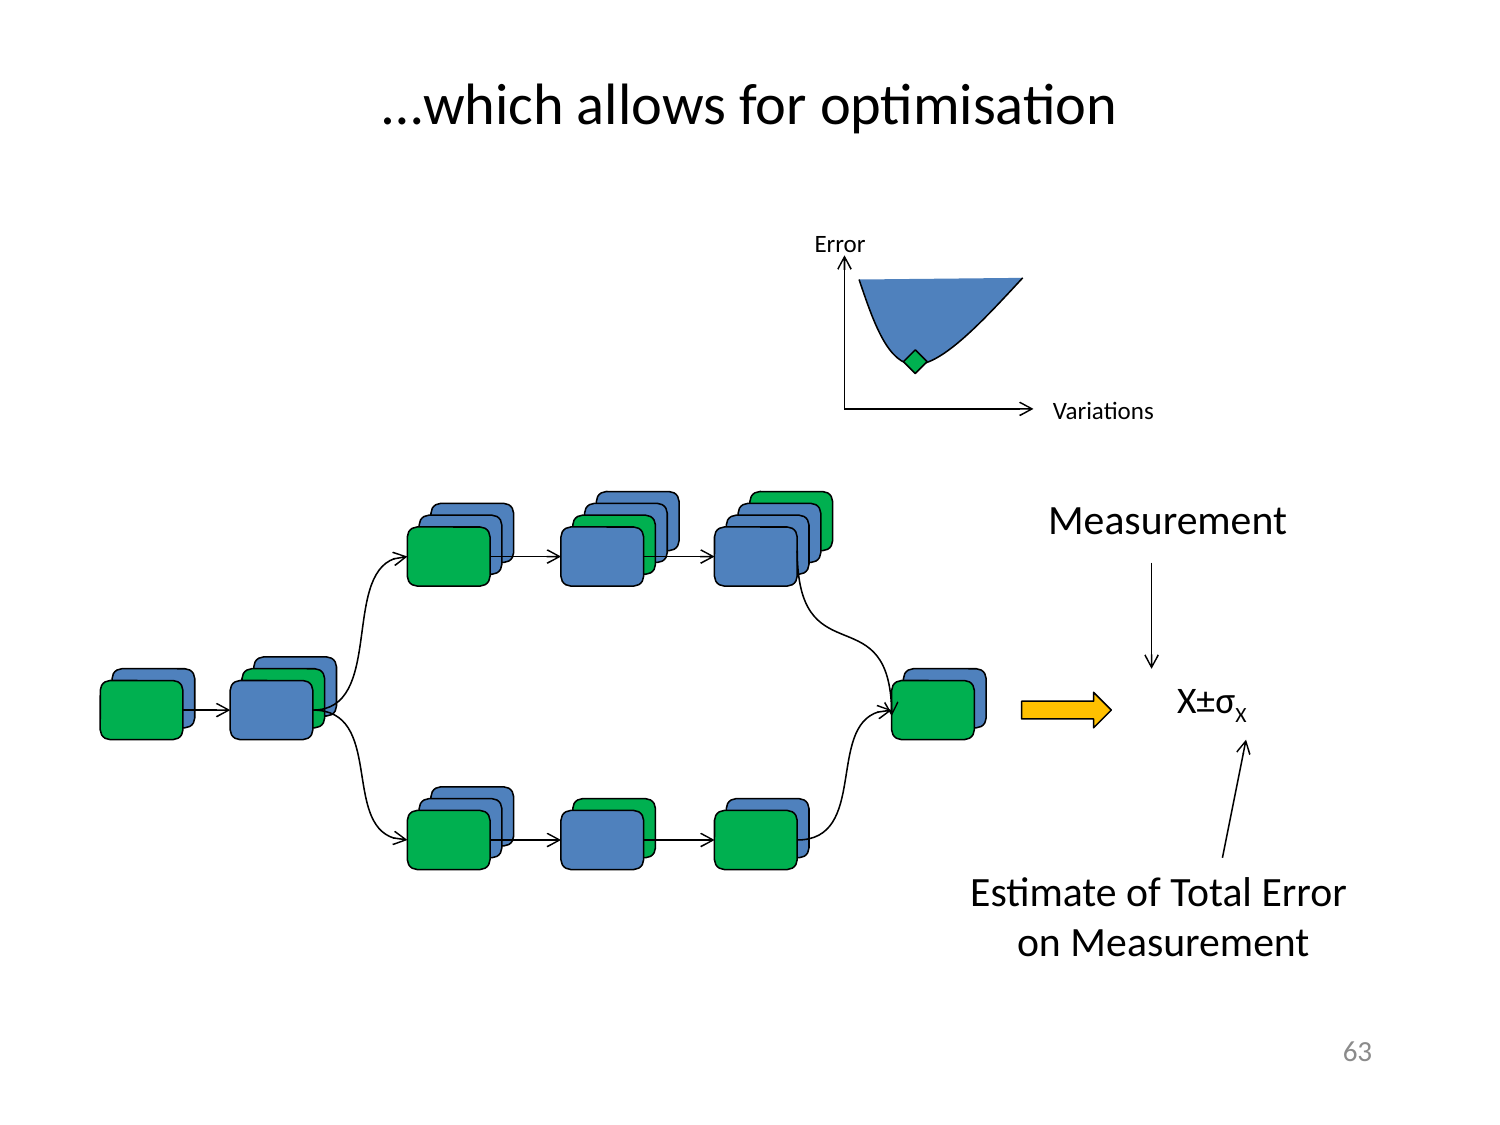

# …which allows for optimisation
Error

Variations
Measurement

X±σX

Estimate of Total Error
on Measurement
63